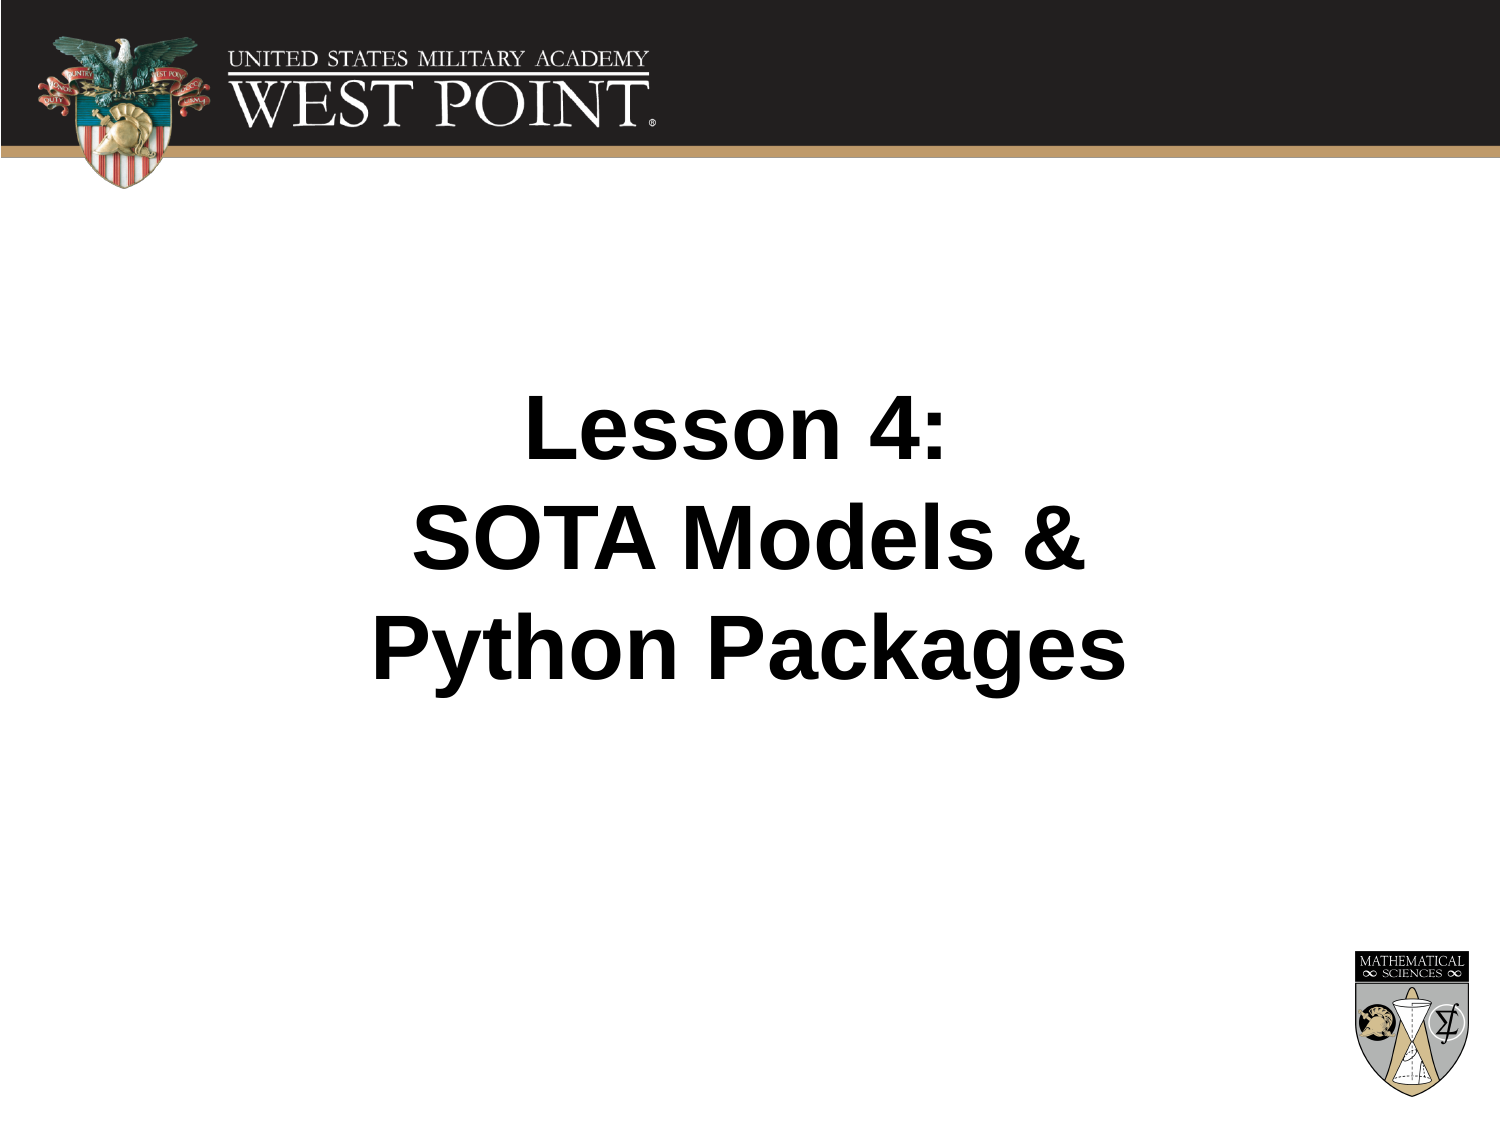

Lesson 4:
SOTA Models &
Python Packages